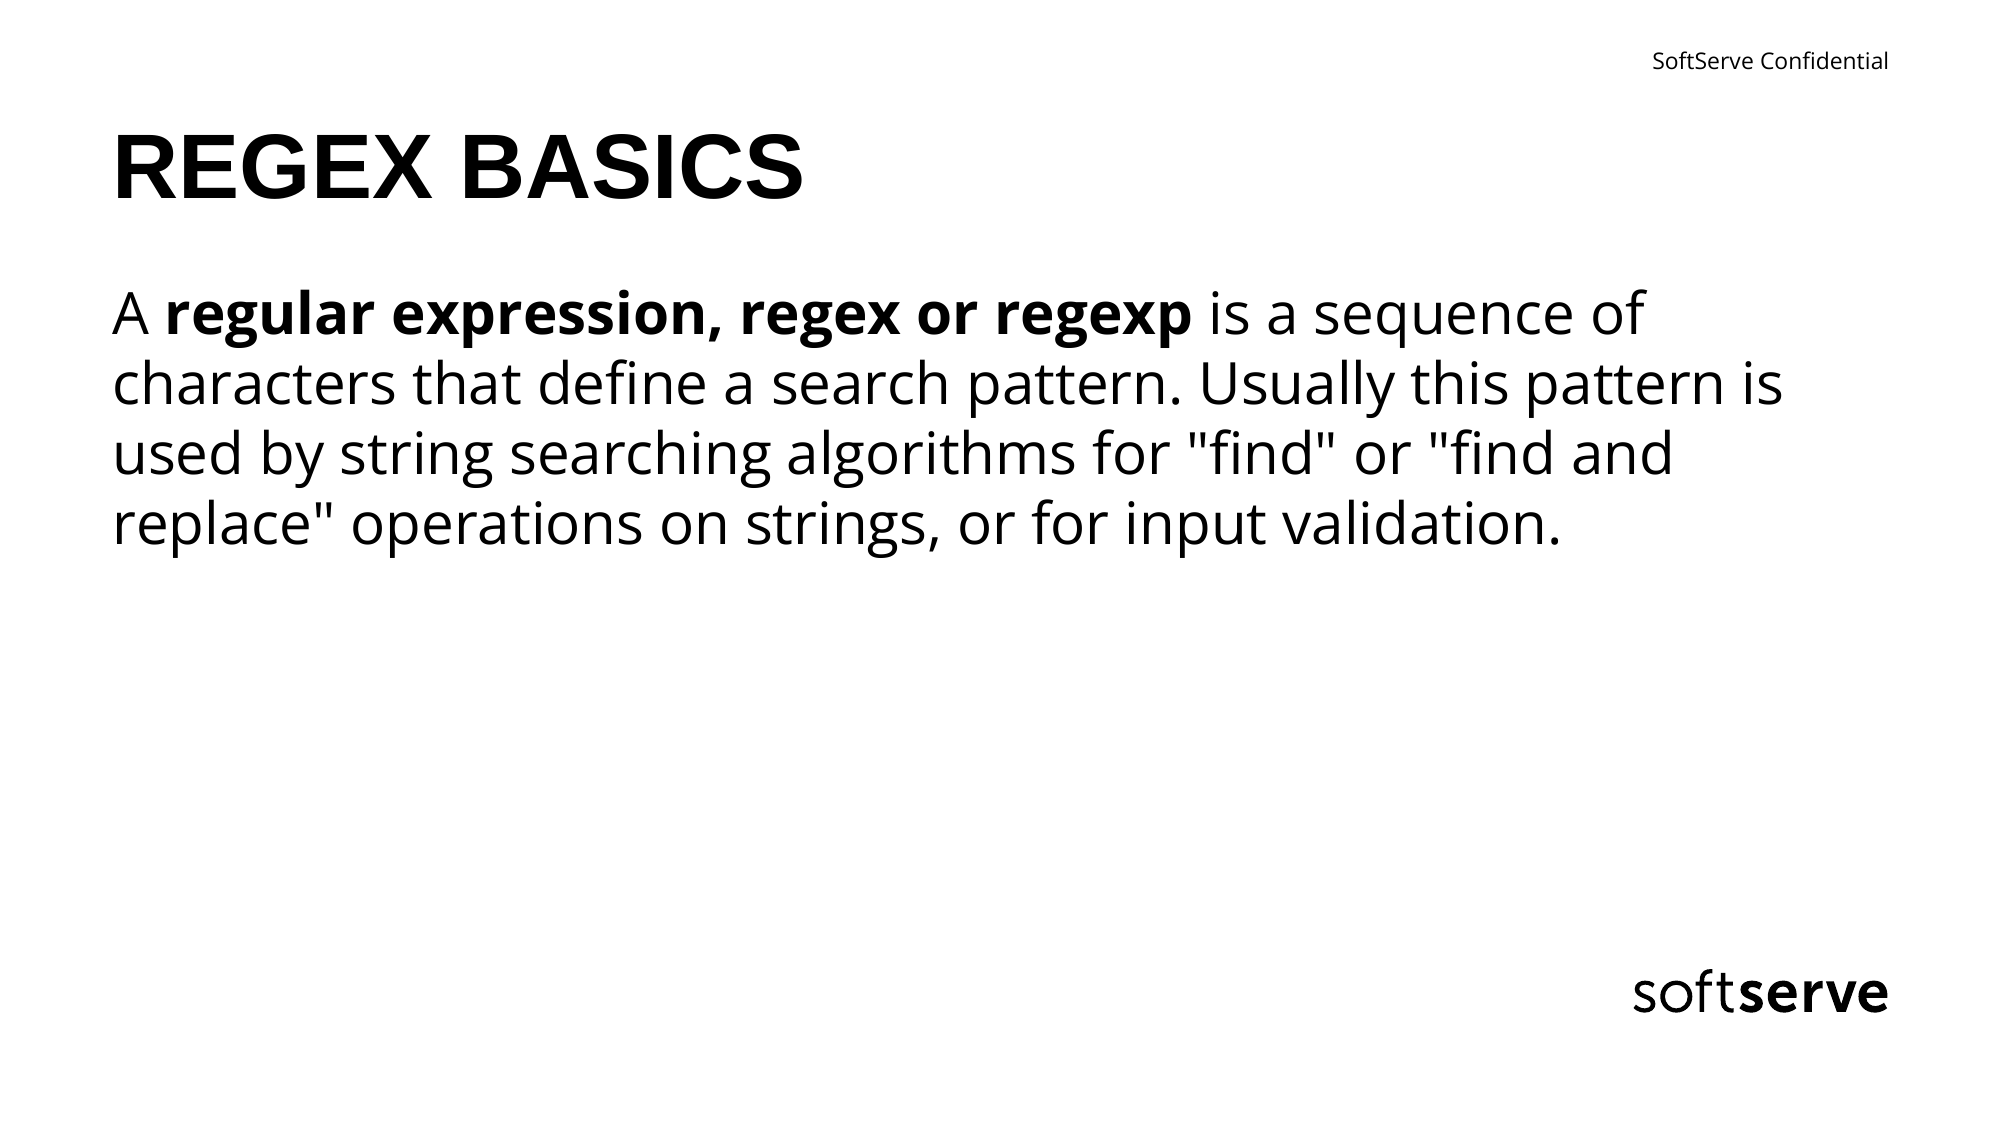

# REGEX BASICS
A regular expression, regex or regexp is a sequence of characters that define a search pattern. Usually this pattern is used by string searching algorithms for "find" or "find and replace" operations on strings, or for input validation.